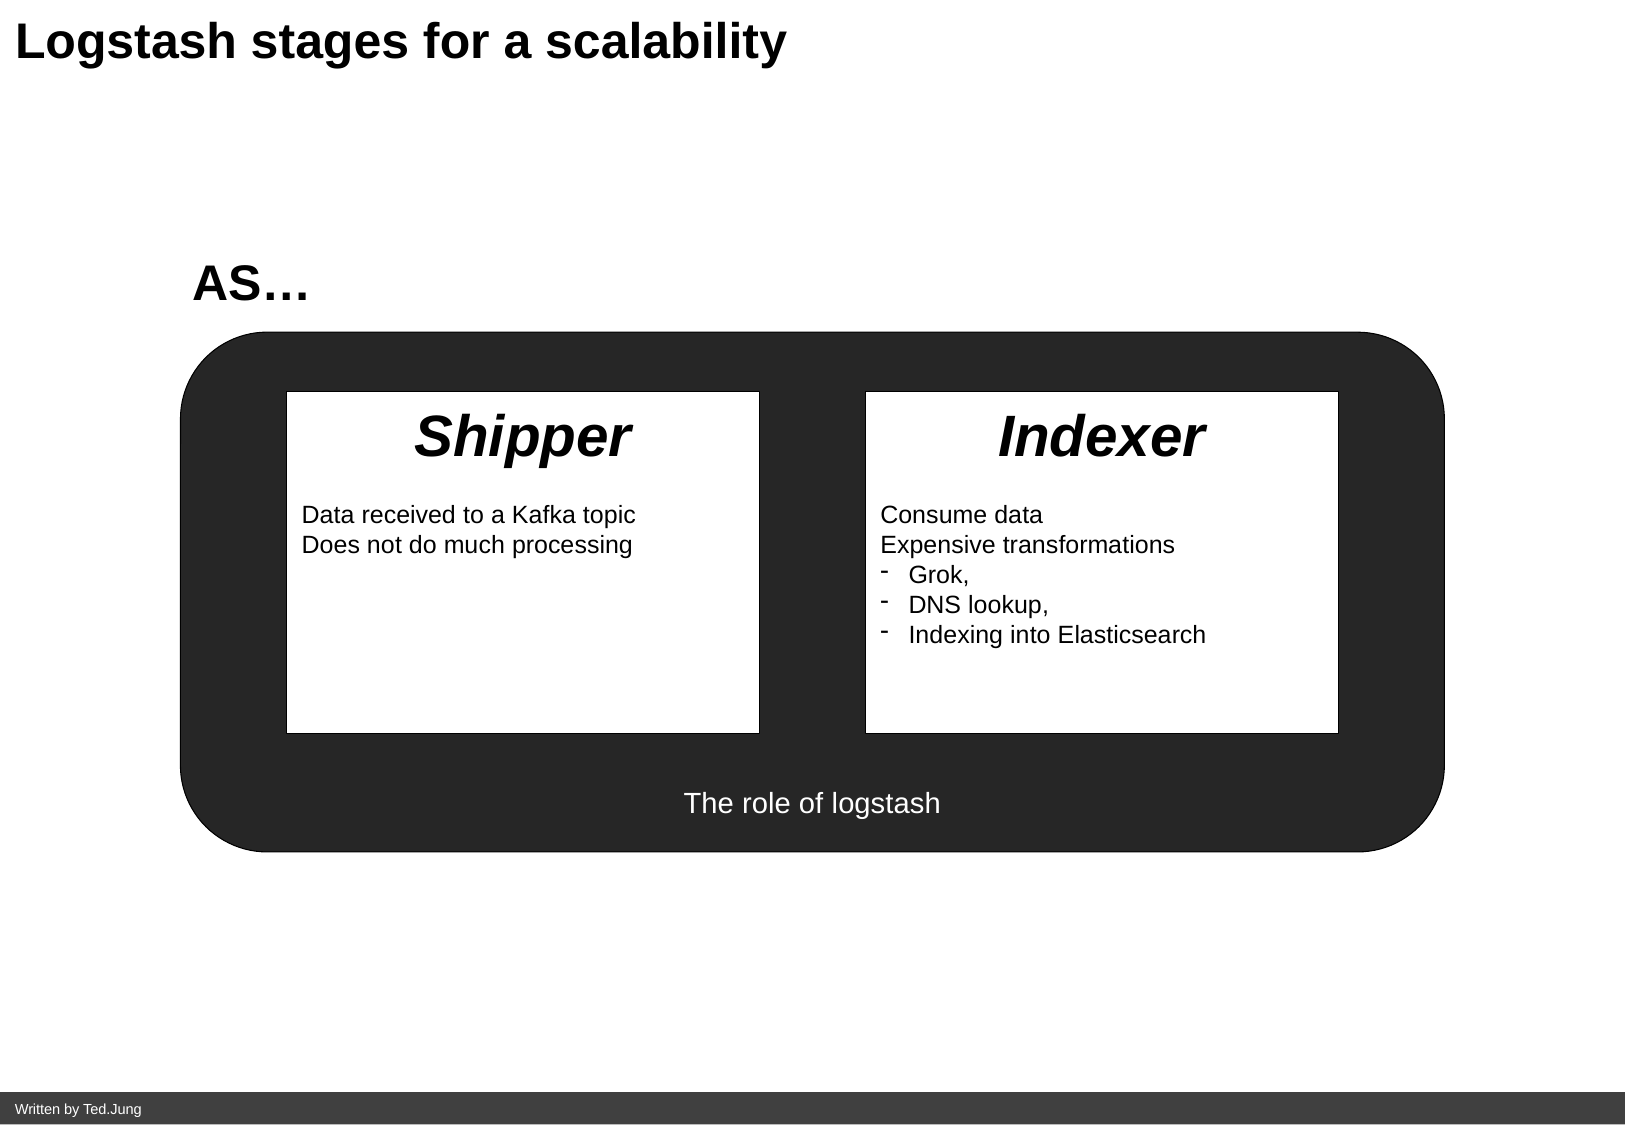

Logstash stages for a scalability
AS…
The role of logstash
Shipper

Data received to a Kafka topic
Does not do much processing
Indexer

Consume data
Expensive transformations
Grok,
DNS lookup,
Indexing into Elasticsearch